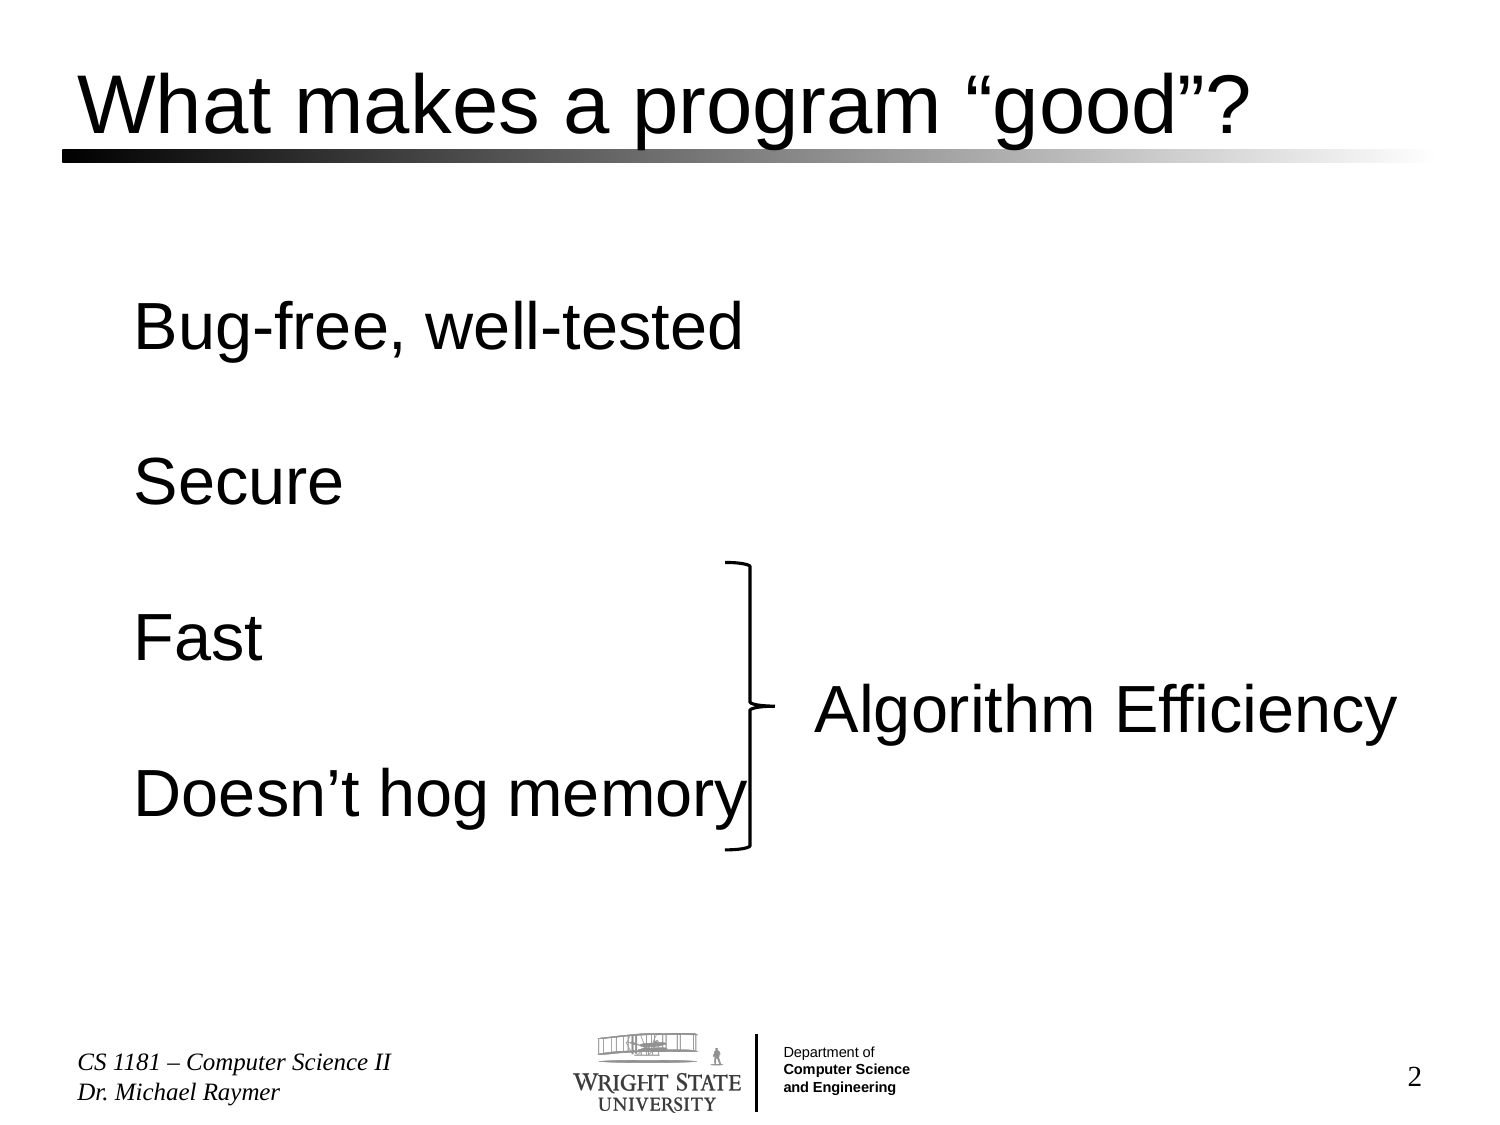

# What makes a program “good”?
Bug-free, well-tested
Secure
Fast
Doesn’t hog memory

Algorithm Efficiency
CS 1181 – Computer Science II    Dr. Michael Raymer
2